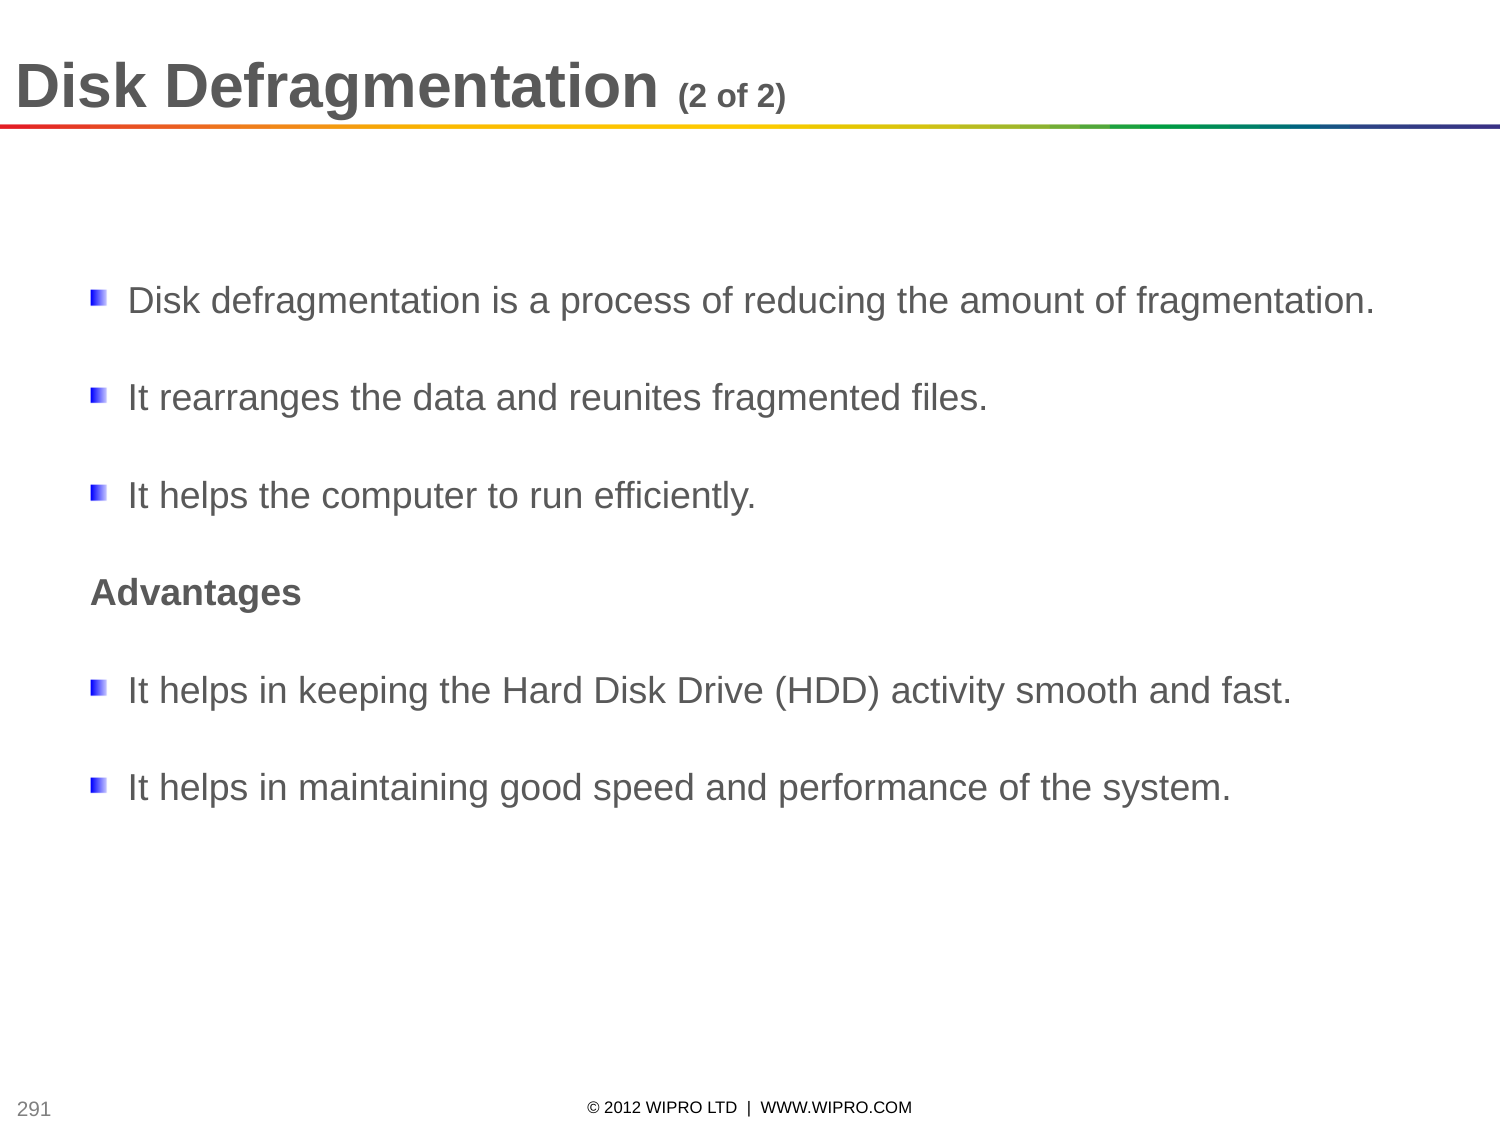

Disk Defragmentation (2 of 2)
Disk defragmentation is a process of reducing the amount of fragmentation.
It rearranges the data and reunites fragmented files.
It helps the computer to run efficiently.
Advantages
It helps in keeping the Hard Disk Drive (HDD) activity smooth and fast.
It helps in maintaining good speed and performance of the system.